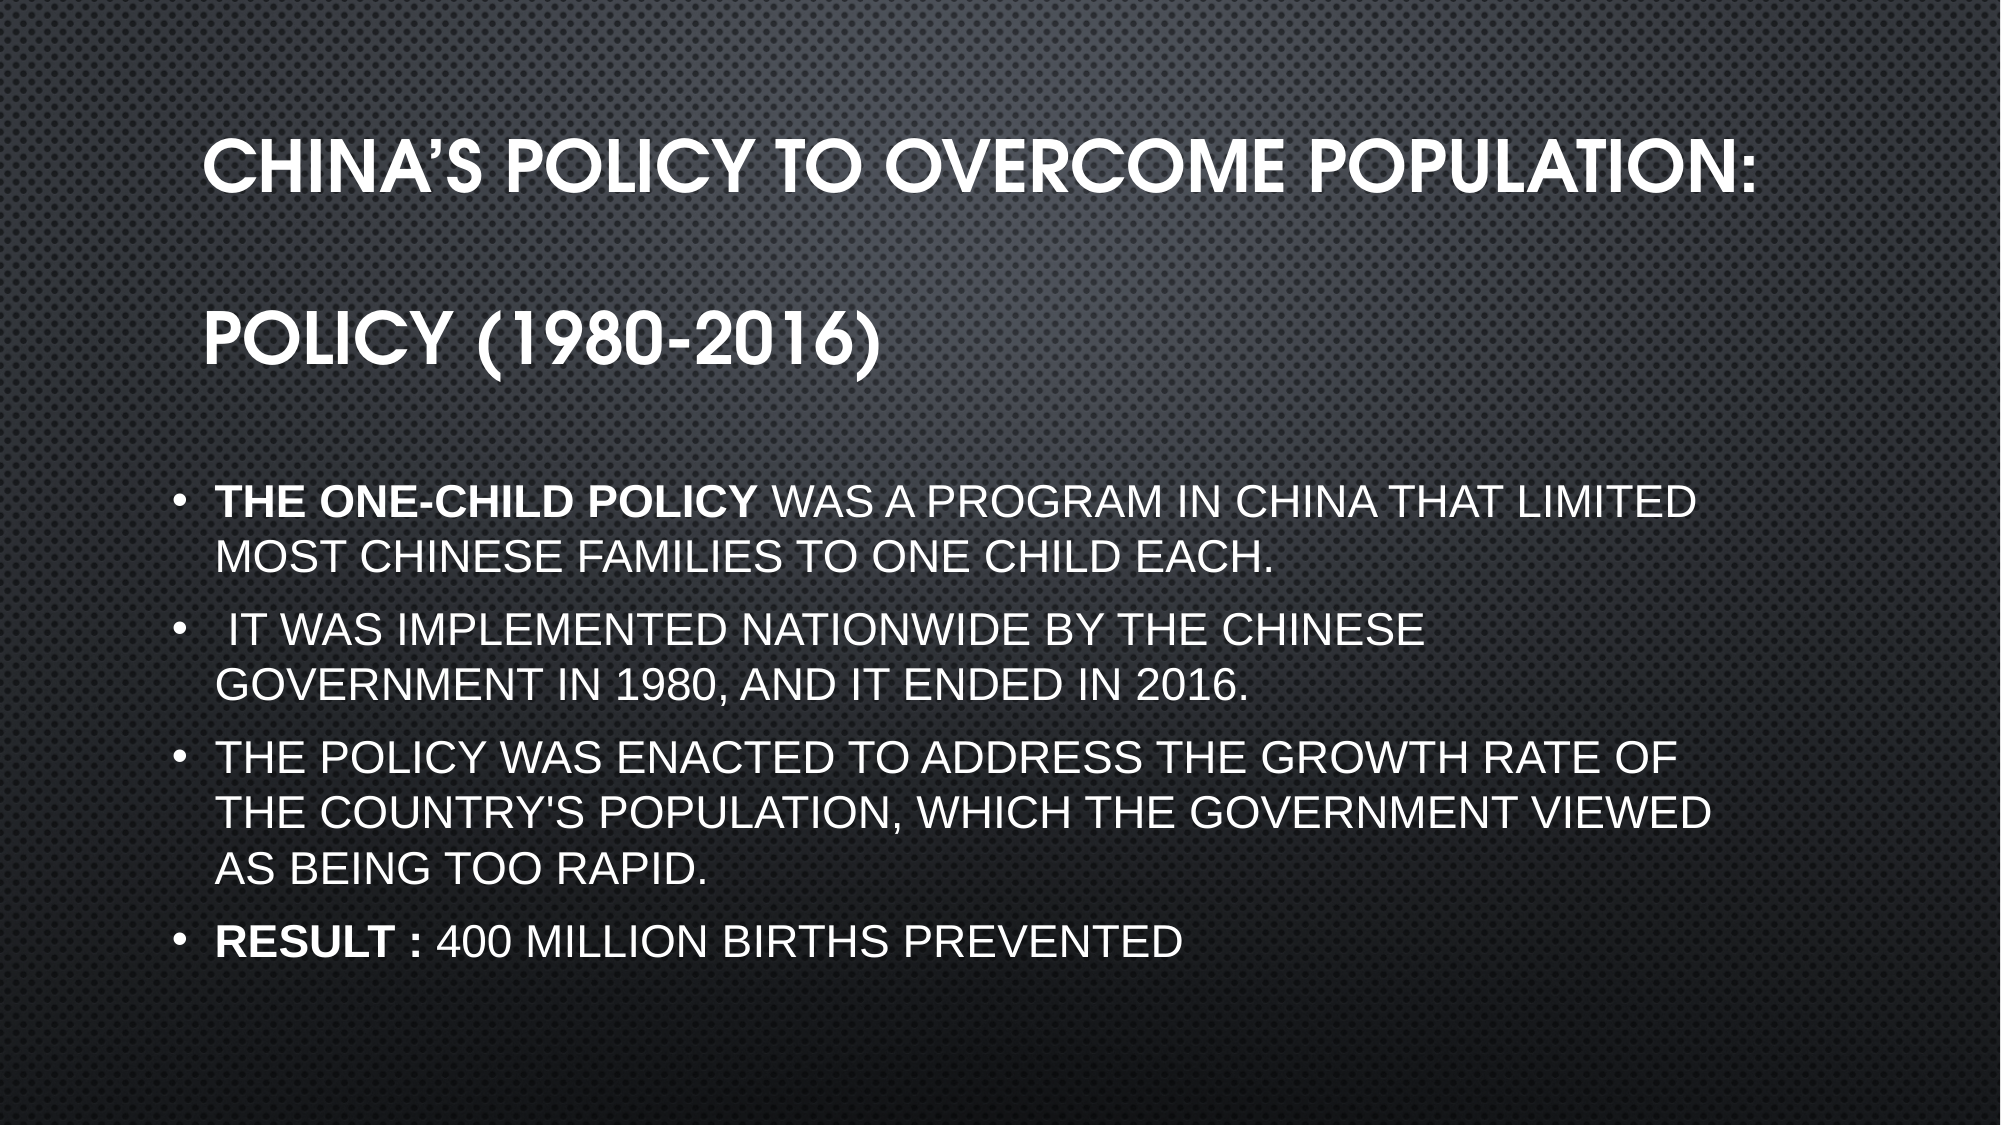

# China’s policy to overcome population: policy (1980-2016)
The one-child policy was a program in China that limited most Chinese families to one child each.
 It was implemented nationwide by the Chinese government in 1980, and it ended in 2016.
The policy was enacted to address the growth rate of the country's population, which the government viewed as being too rapid.
Result : 400 million births prevented